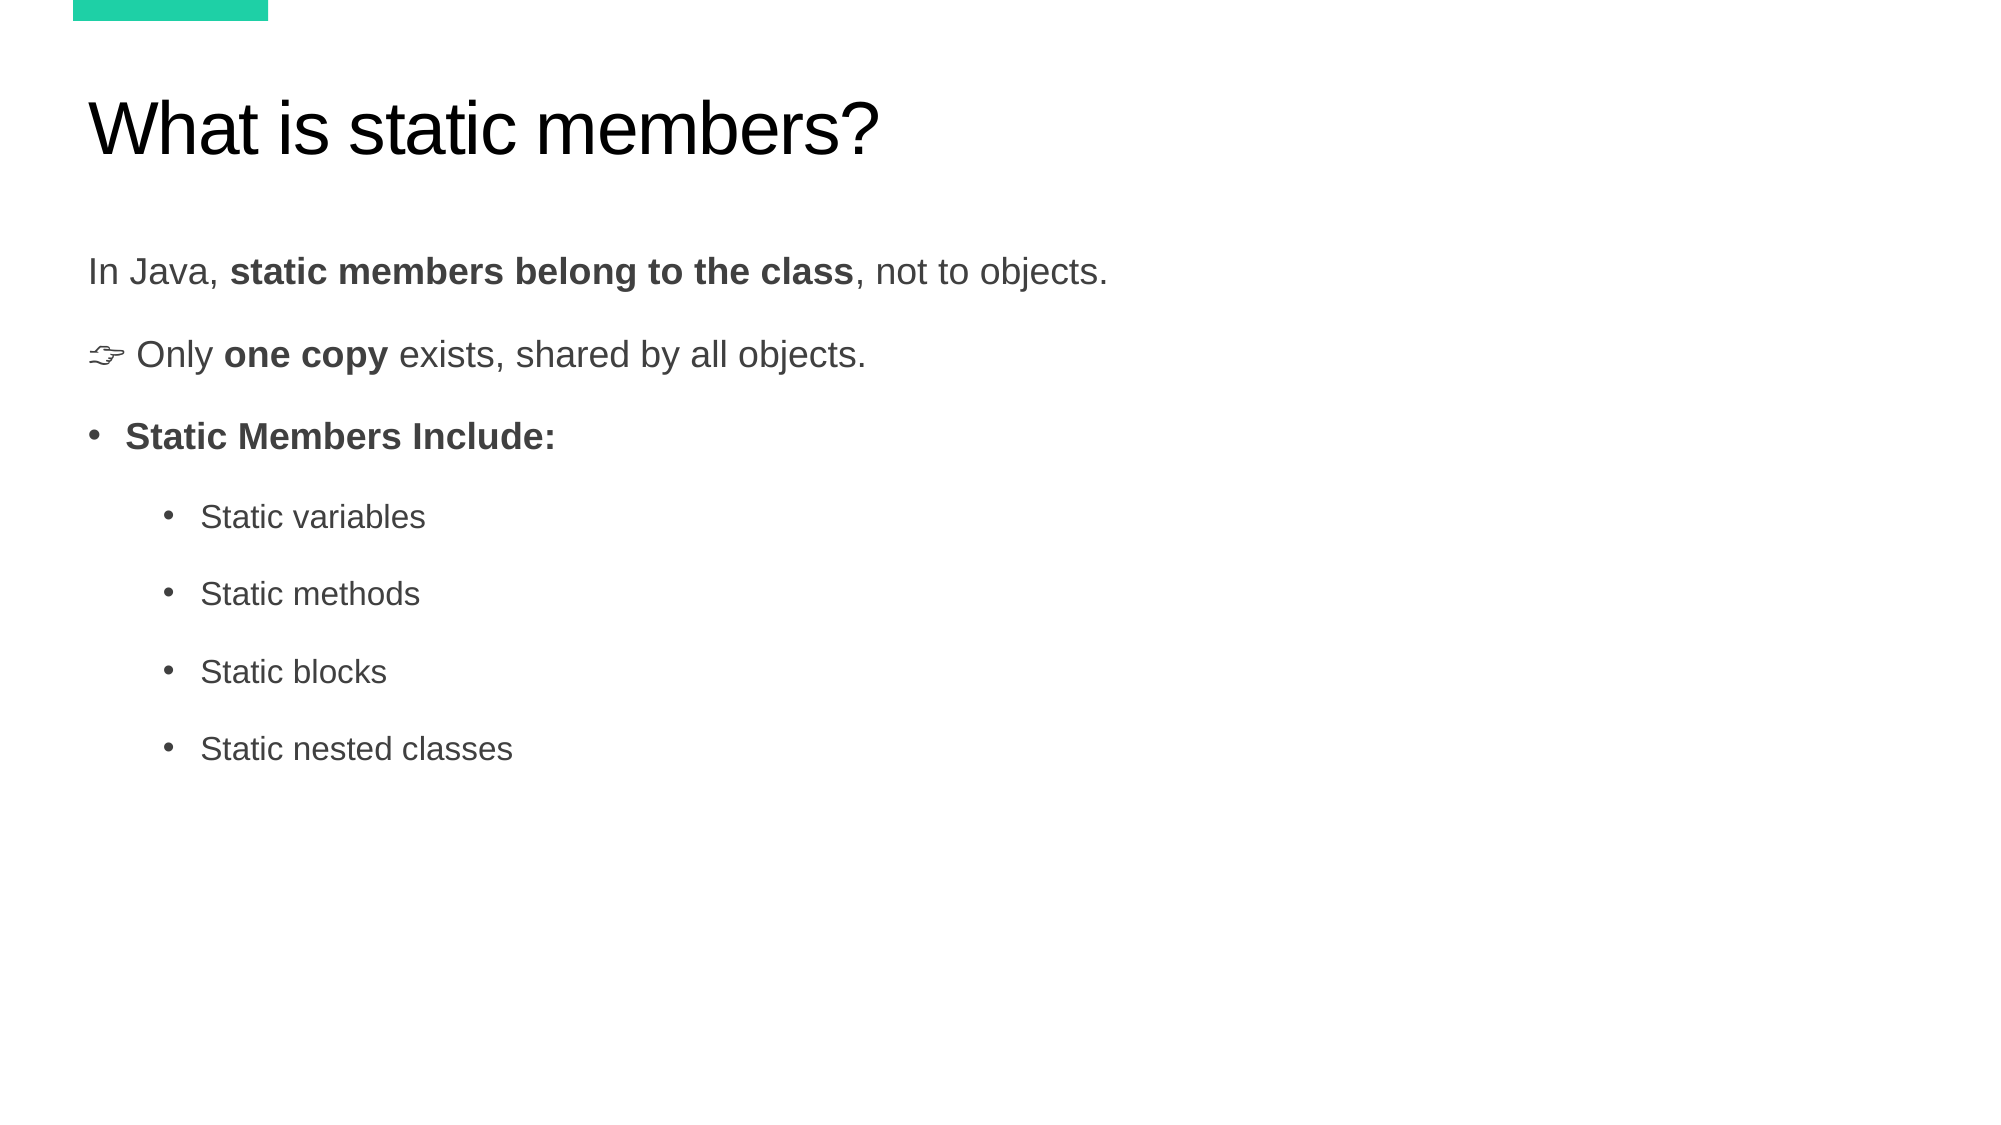

# What is static members?
In Java, static members belong to the class, not to objects.
👉 Only one copy exists, shared by all objects.
Static Members Include:
Static variables
Static methods
Static blocks
Static nested classes